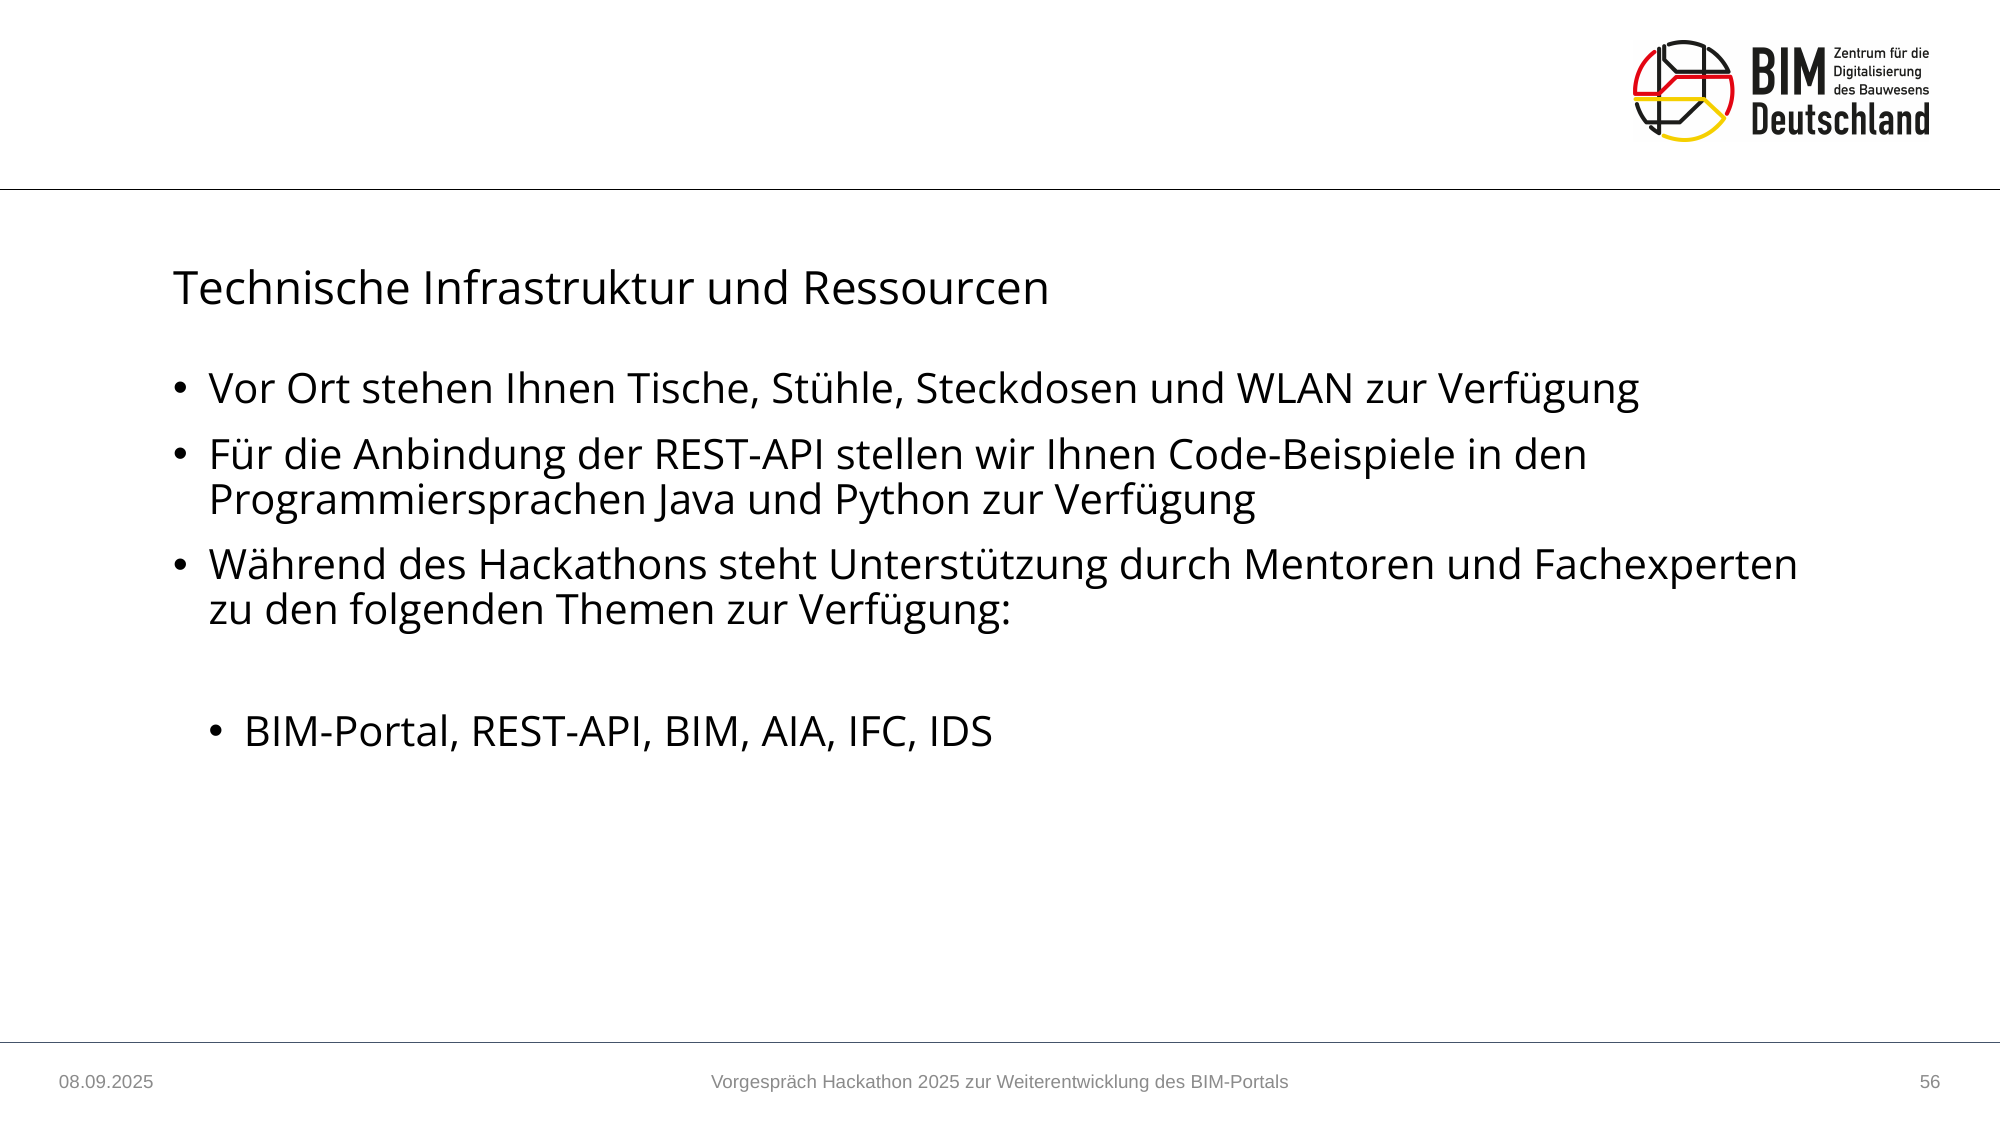

# Technische Infrastruktur und Ressourcen
Vor Ort stehen Ihnen Tische, Stühle, Steckdosen und WLAN zur Verfügung
Für die Anbindung der REST-API stellen wir Ihnen Code-Beispiele in den Programmiersprachen Java und Python zur Verfügung
Während des Hackathons steht Unterstützung durch Mentoren und Fachexperten zu den folgenden Themen zur Verfügung:

BIM-Portal, REST-API, BIM, AIA, IFC, IDS
08.09.2025
Vorgespräch Hackathon 2025 zur Weiterentwicklung des BIM-Portals
56